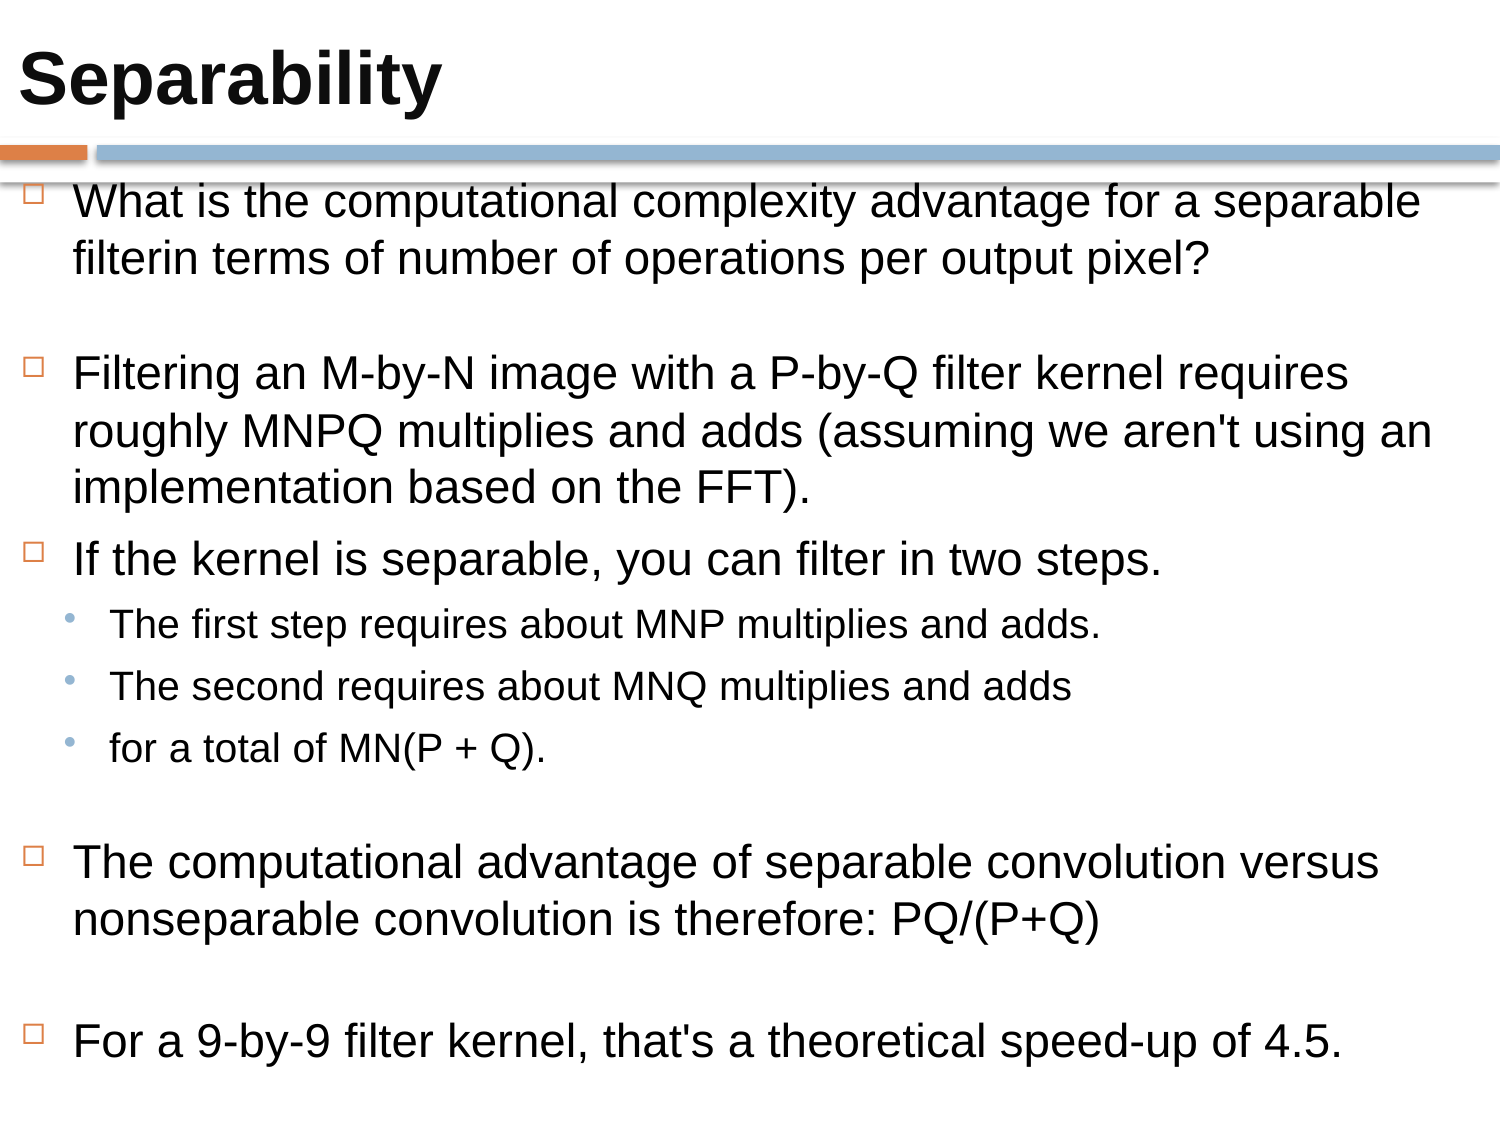

# Separability
What is the computational complexity advantage for a separable filterin terms of number of operations per output pixel?

Filtering an M-by-N image with a P-by-Q filter kernel requires roughly MNPQ multiplies and adds (assuming we aren't using an implementation based on the FFT).
If the kernel is separable, you can filter in two steps.
The first step requires about MNP multiplies and adds.
The second requires about MNQ multiplies and adds
for a total of MN(P + Q).

The computational advantage of separable convolution versus nonseparable convolution is therefore: PQ/(P+Q)

For a 9-by-9 filter kernel, that's a theoretical speed-up of 4.5.